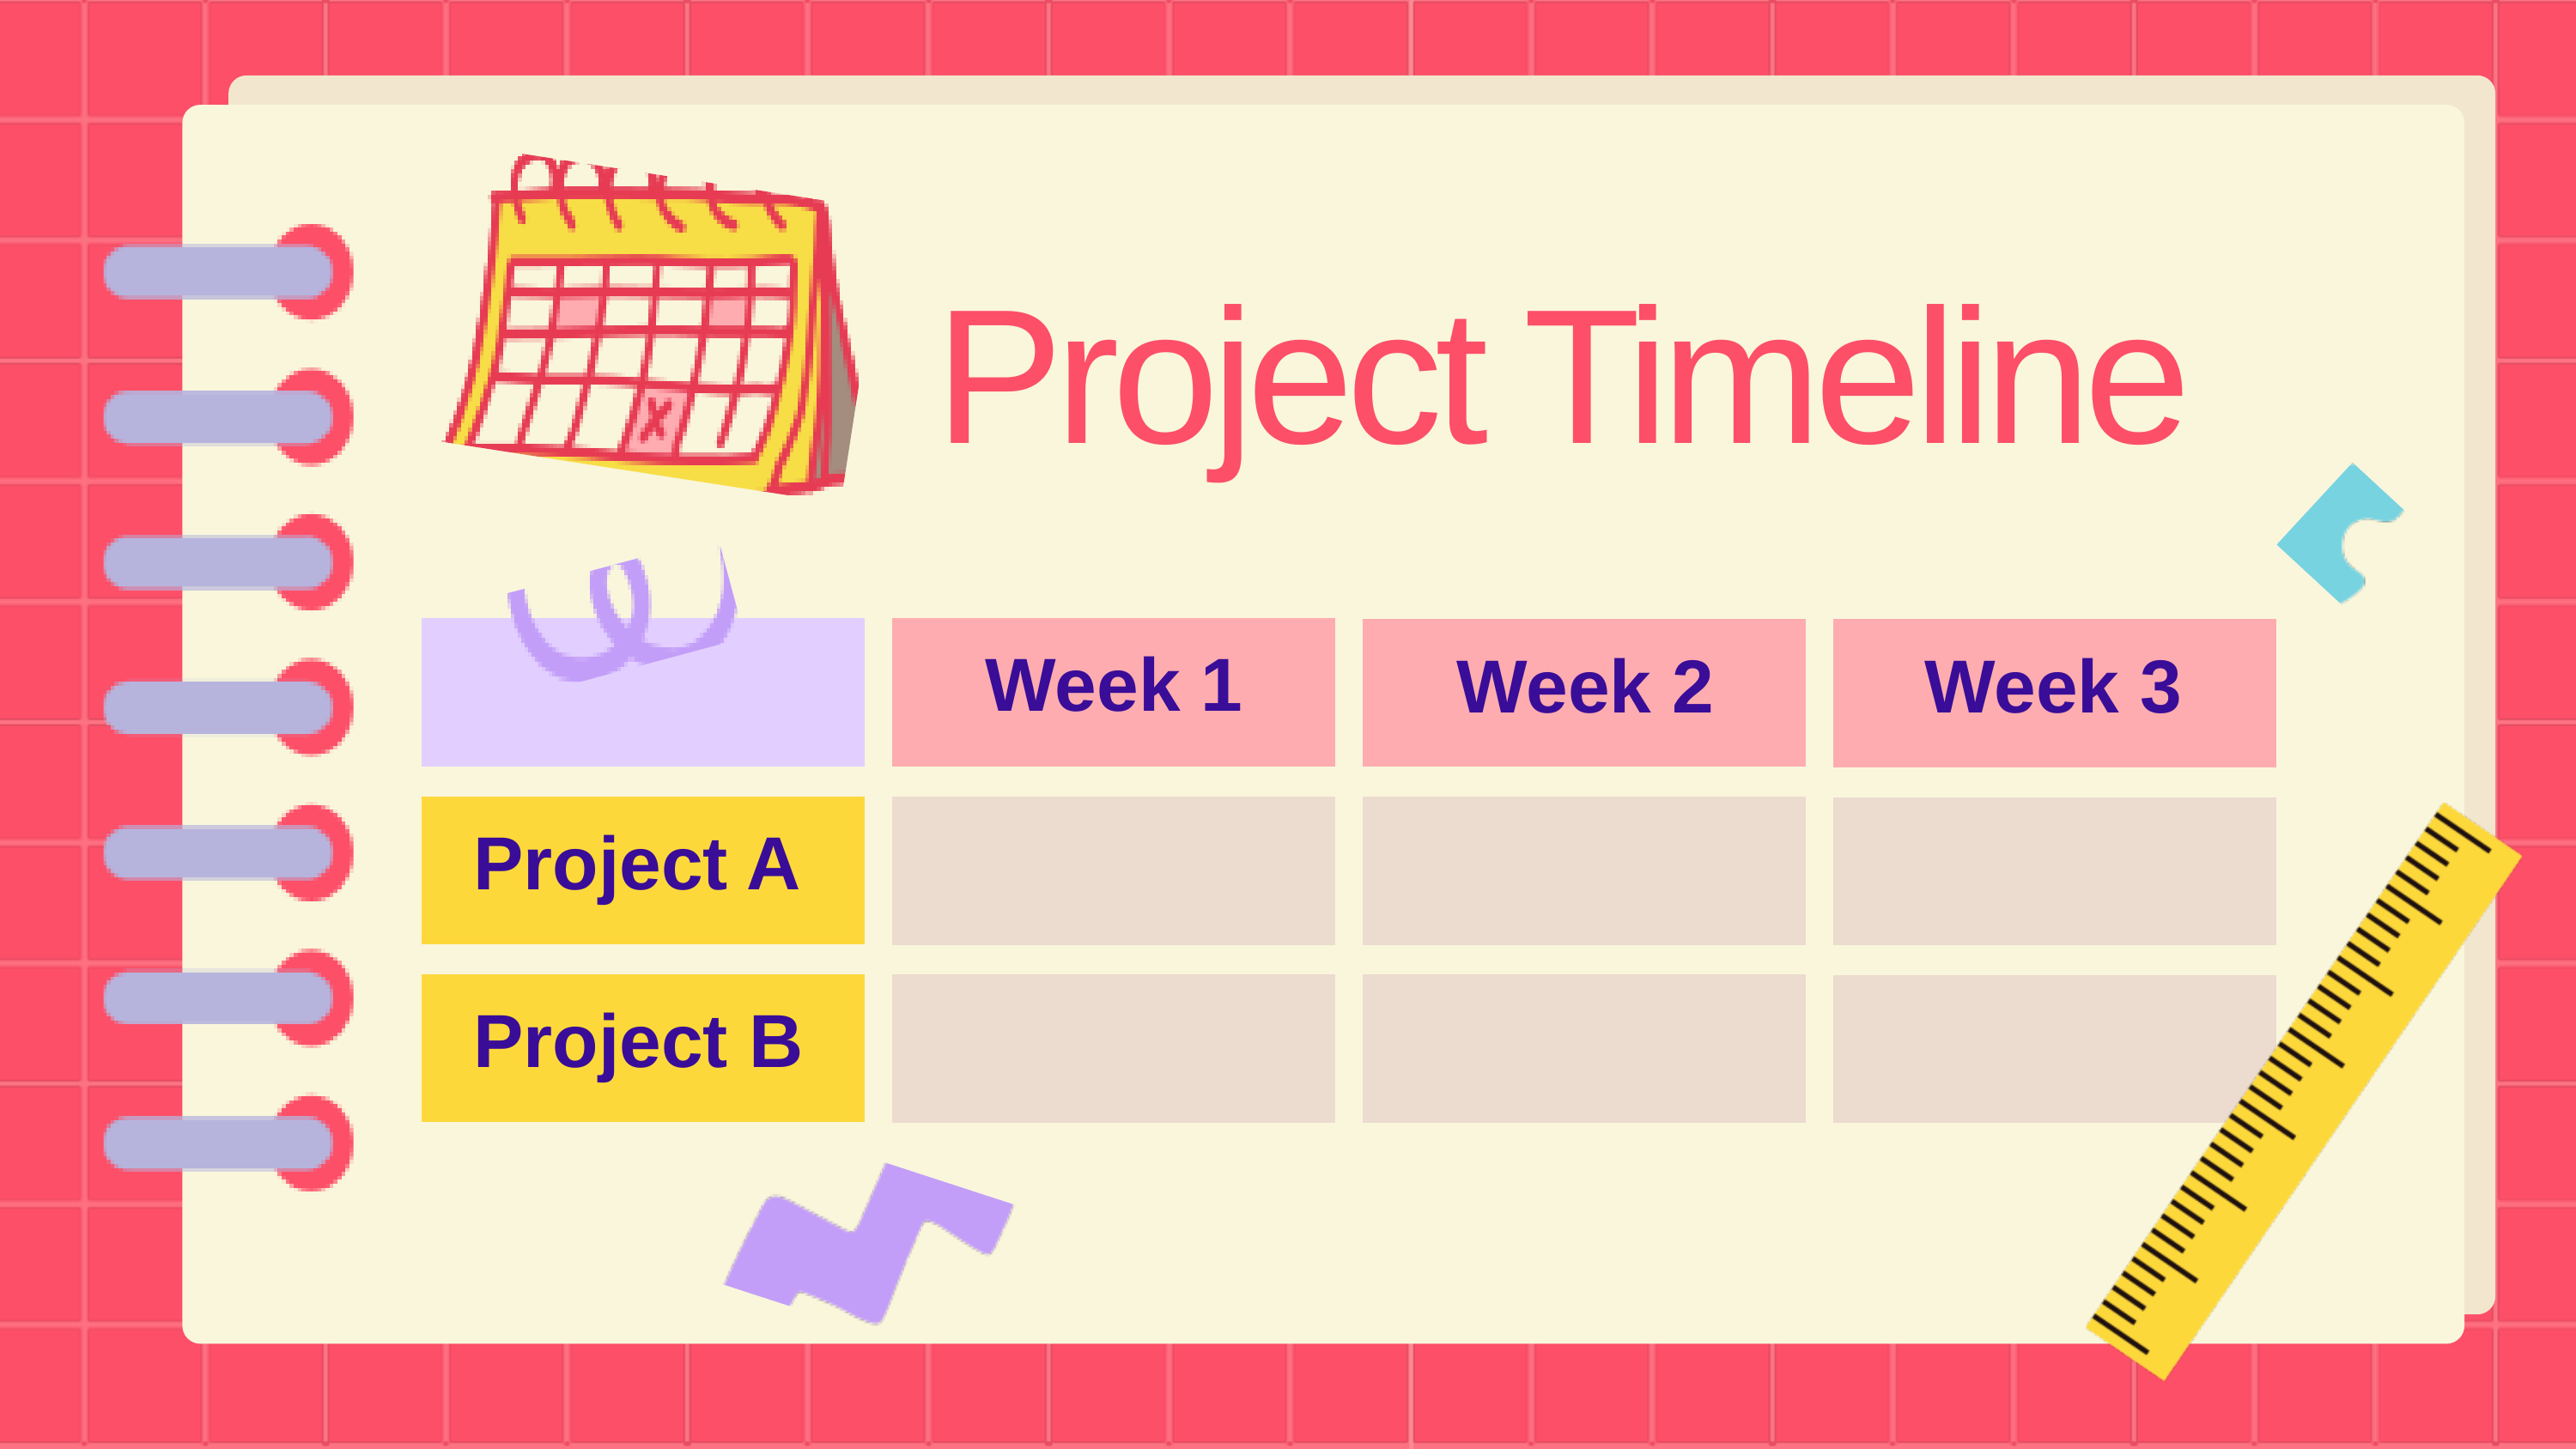

Project Timeline

Week 1
Week 2
Week 3

Project A

Project B